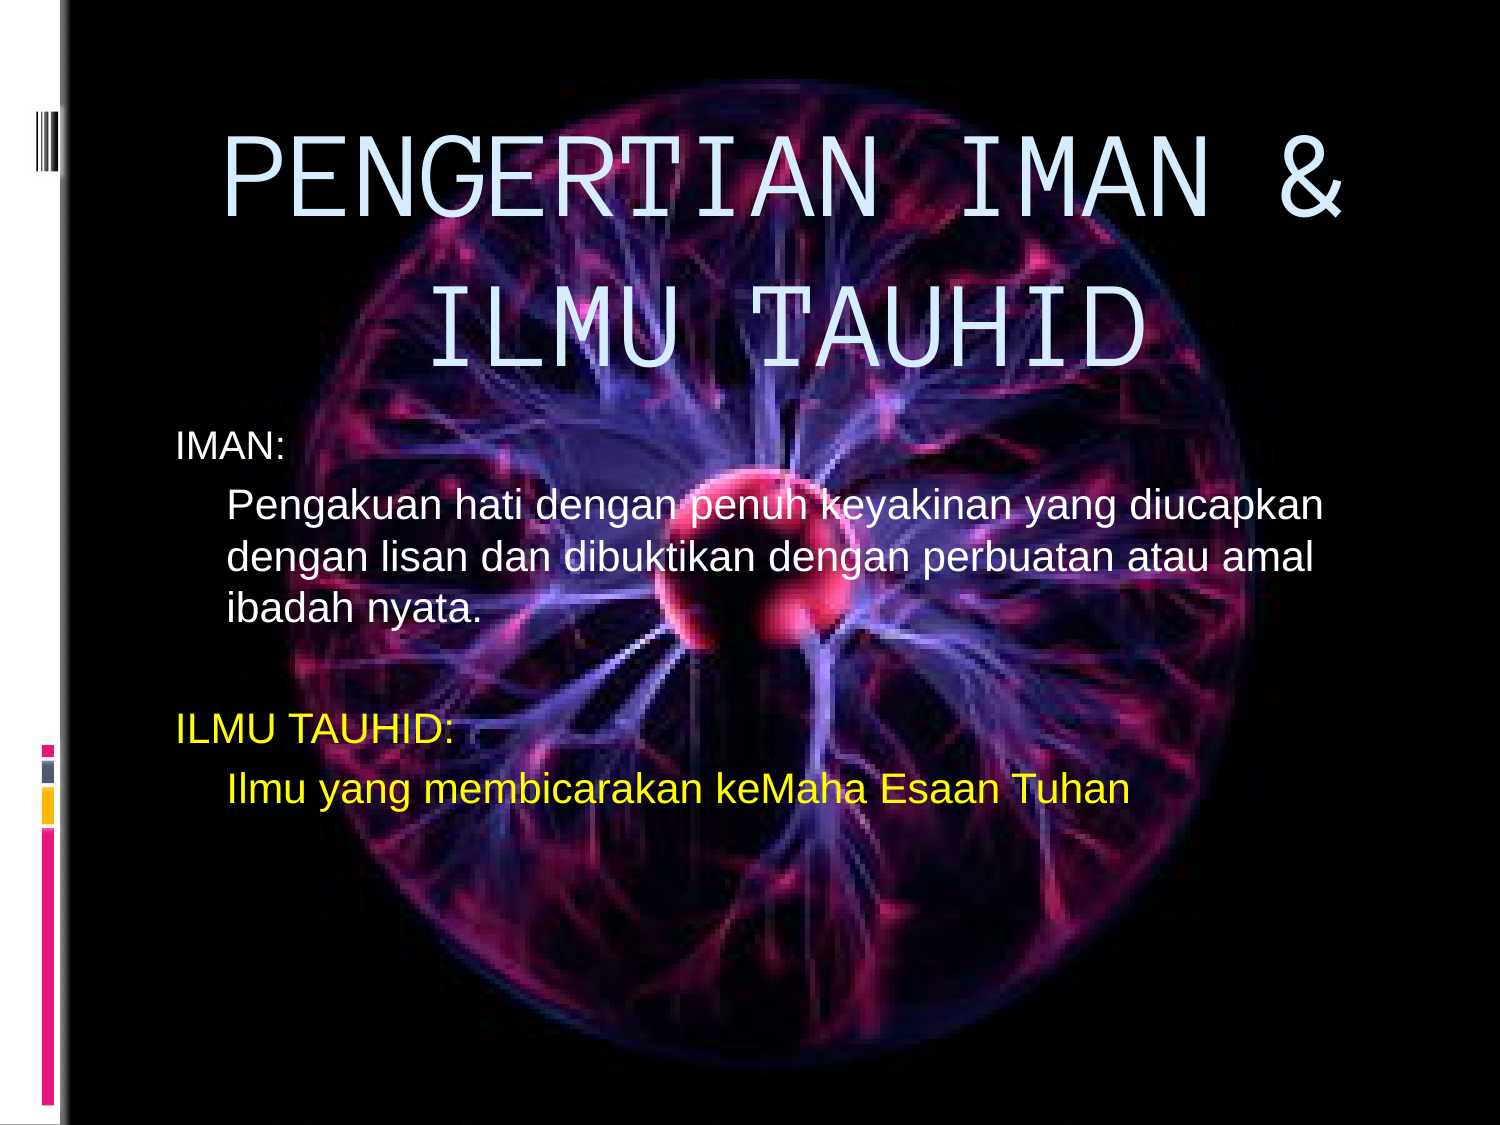

# PENGERTIAN IMAN & ILMU TAUHID
IMAN:
	Pengakuan hati dengan penuh keyakinan yang diucapkan dengan lisan dan dibuktikan dengan perbuatan atau amal ibadah nyata.

ILMU TAUHID:
	Ilmu yang membicarakan keMaha Esaan Tuhan